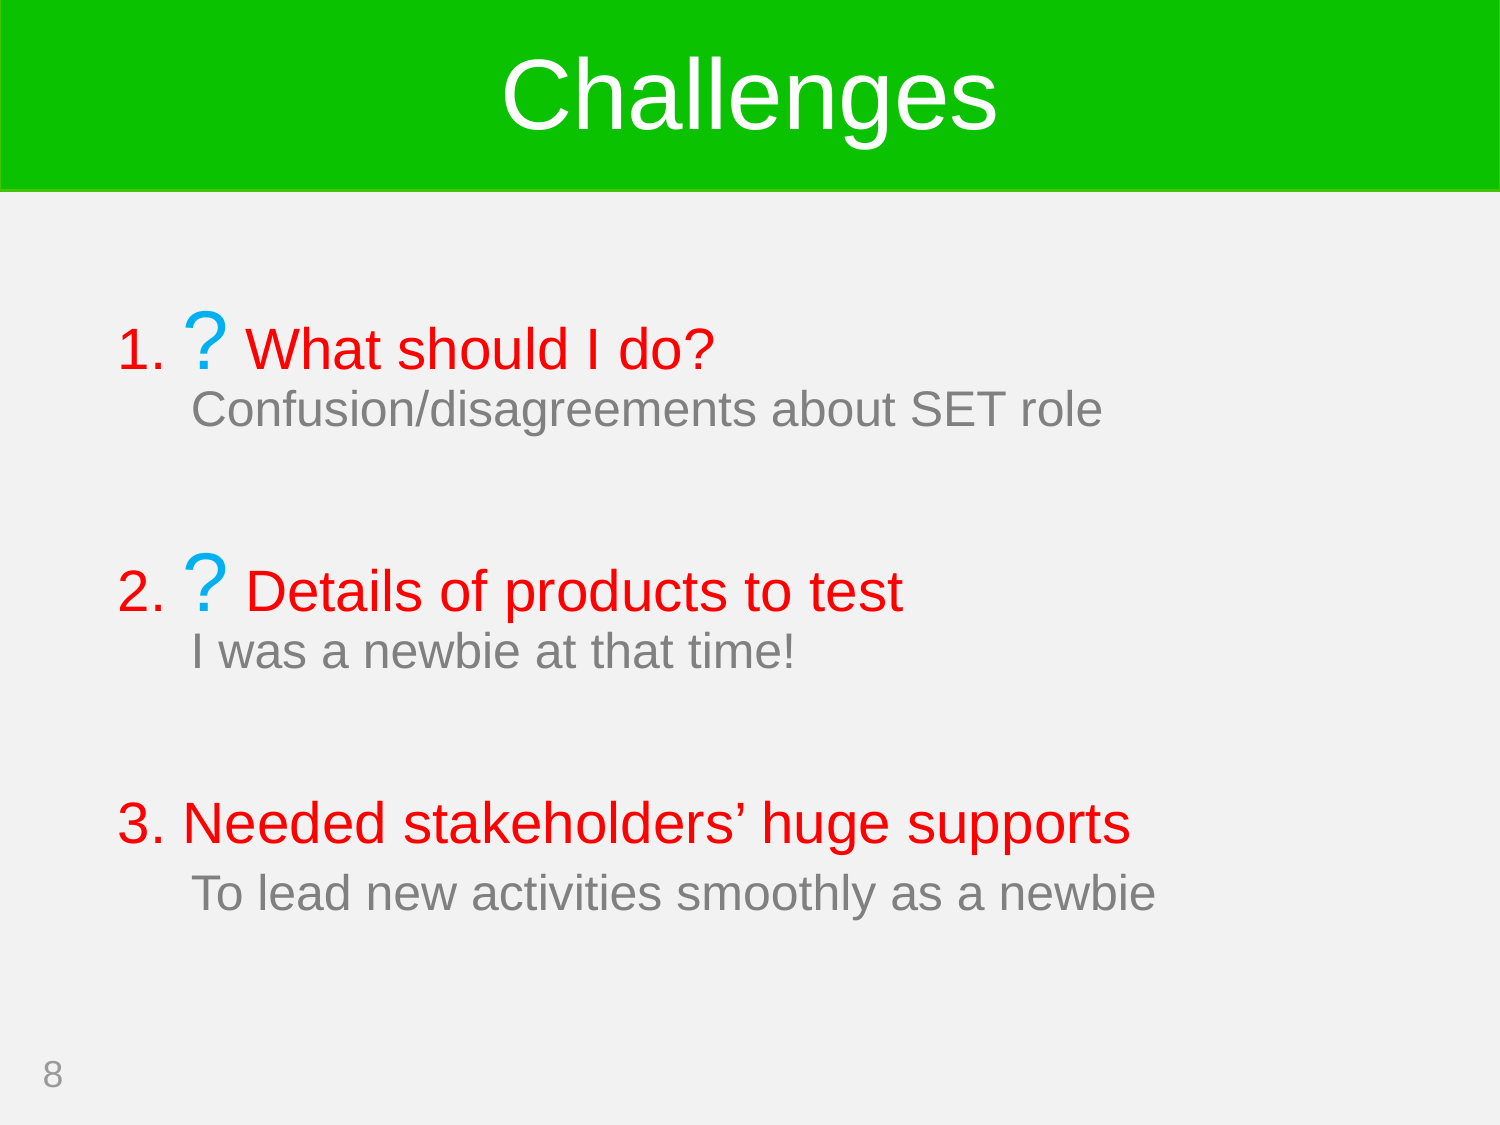

# Challenges
1. ? What should I do?
Confusion/disagreements about SET role
2. ? Details of products to test
I was a newbie at that time!
3. Needed stakeholders’ huge supports
To lead new activities smoothly as a newbie
8